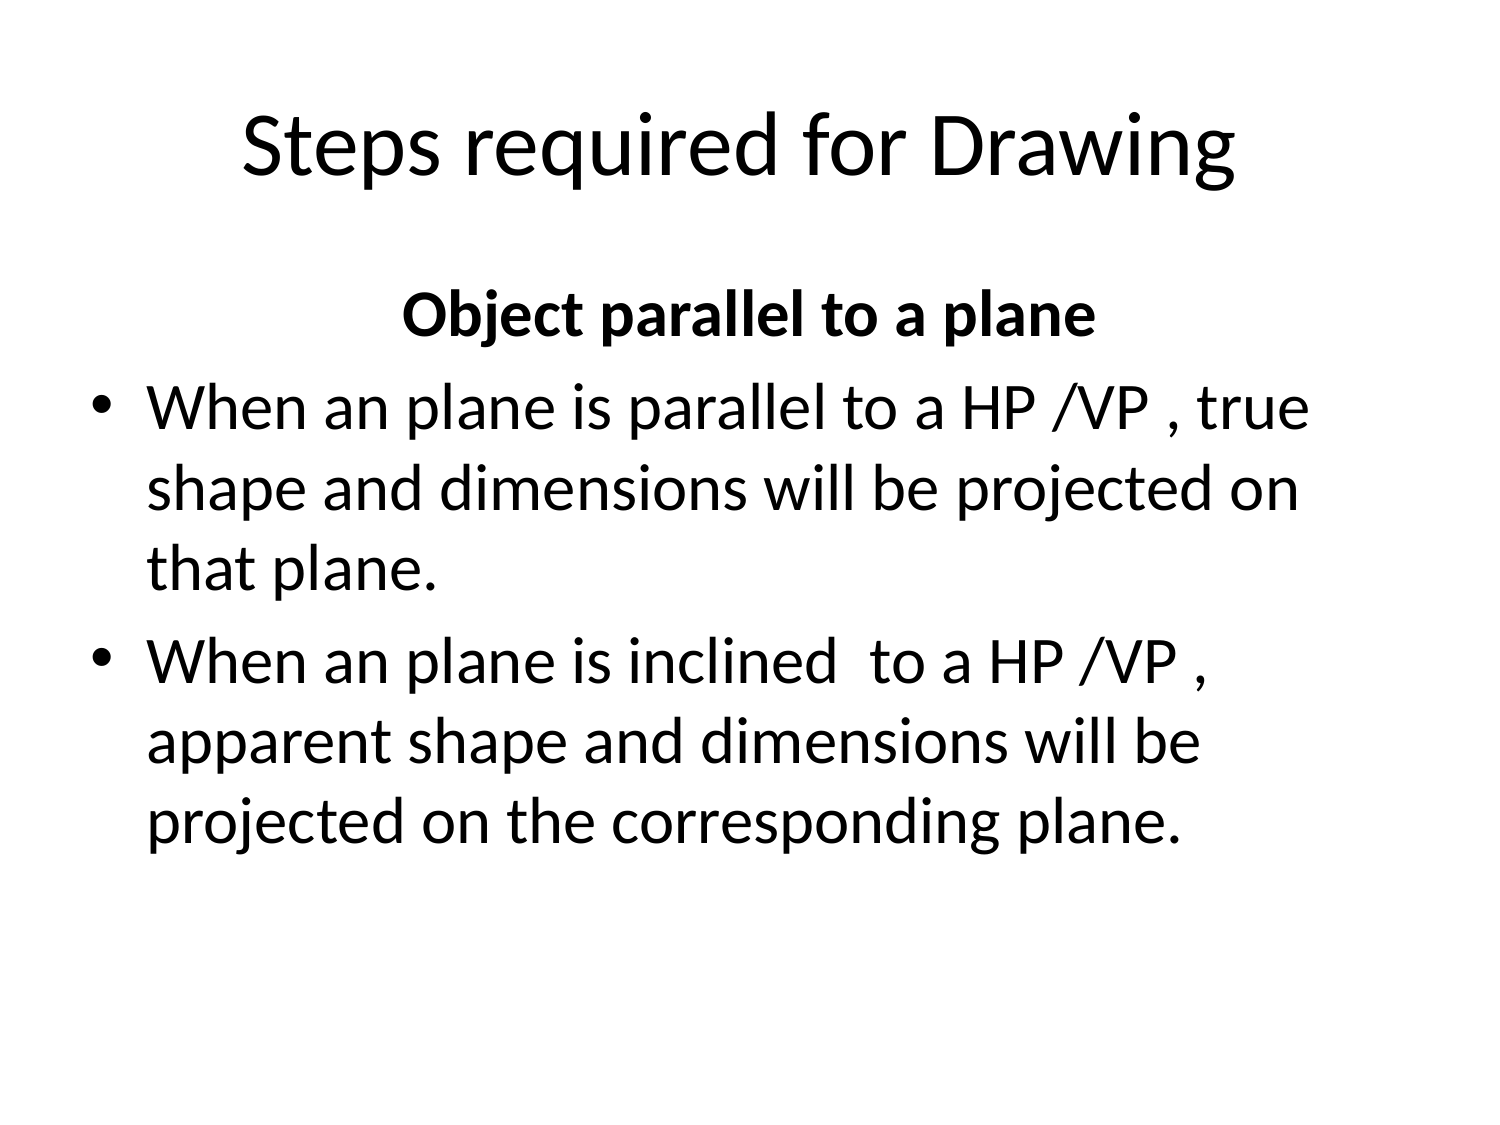

# Steps required for Drawing
Object parallel to a plane
When an plane is parallel to a HP /VP , true shape and dimensions will be projected on that plane.
When an plane is inclined  to a HP /VP , apparent shape and dimensions will be projected on the corresponding plane.